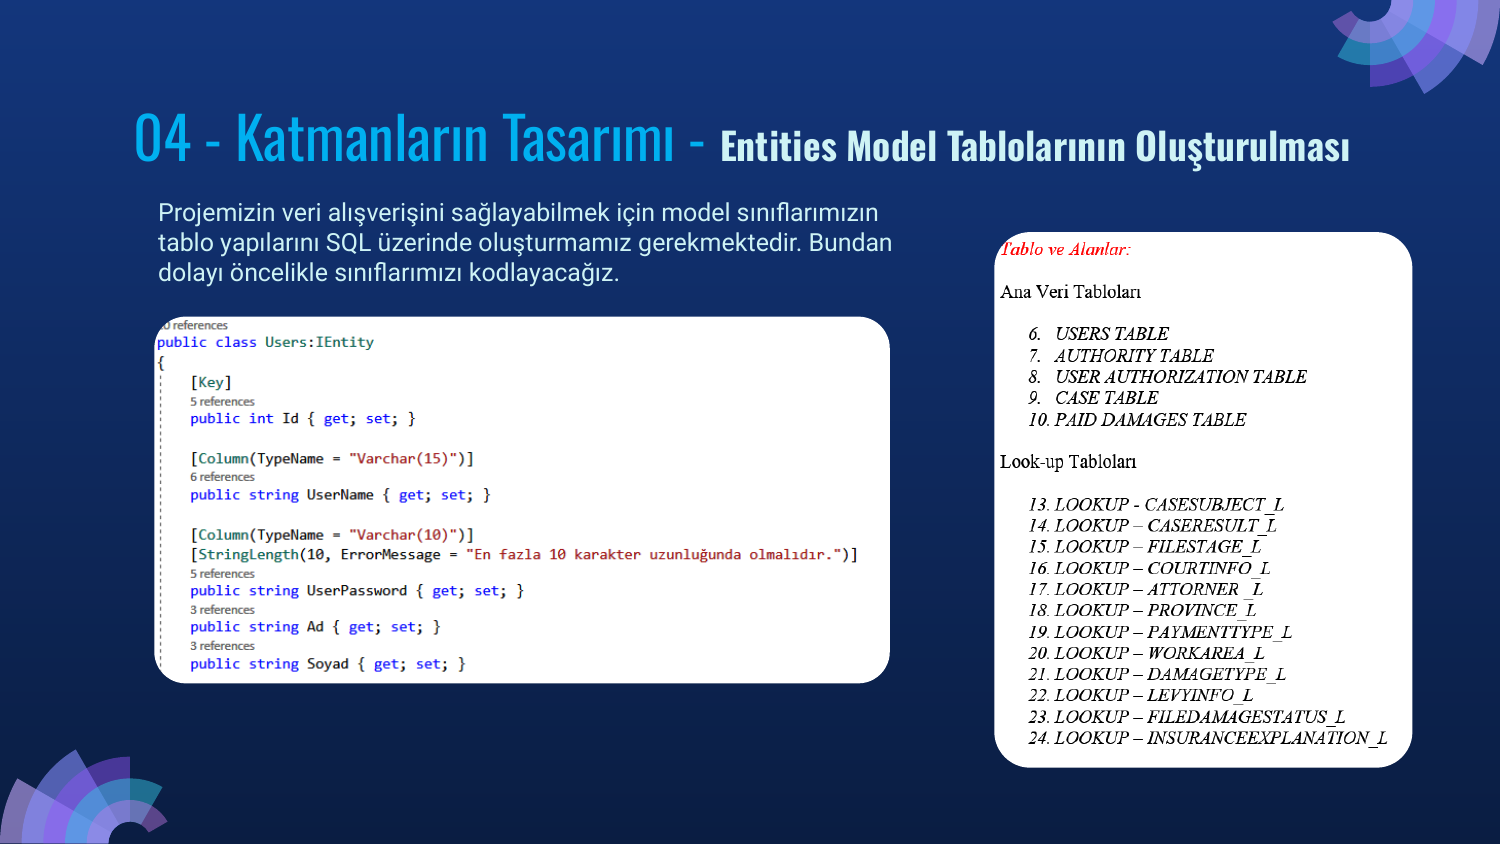

04 - Katmanların Tasarımı - Entities Model Tablolarının Oluşturulması
# Projemizin veri alışverişini sağlayabilmek için model sınıflarımızın tablo yapılarını SQL üzerinde oluşturmamız gerekmektedir. Bundan dolayı öncelikle sınıflarımızı kodlayacağız.